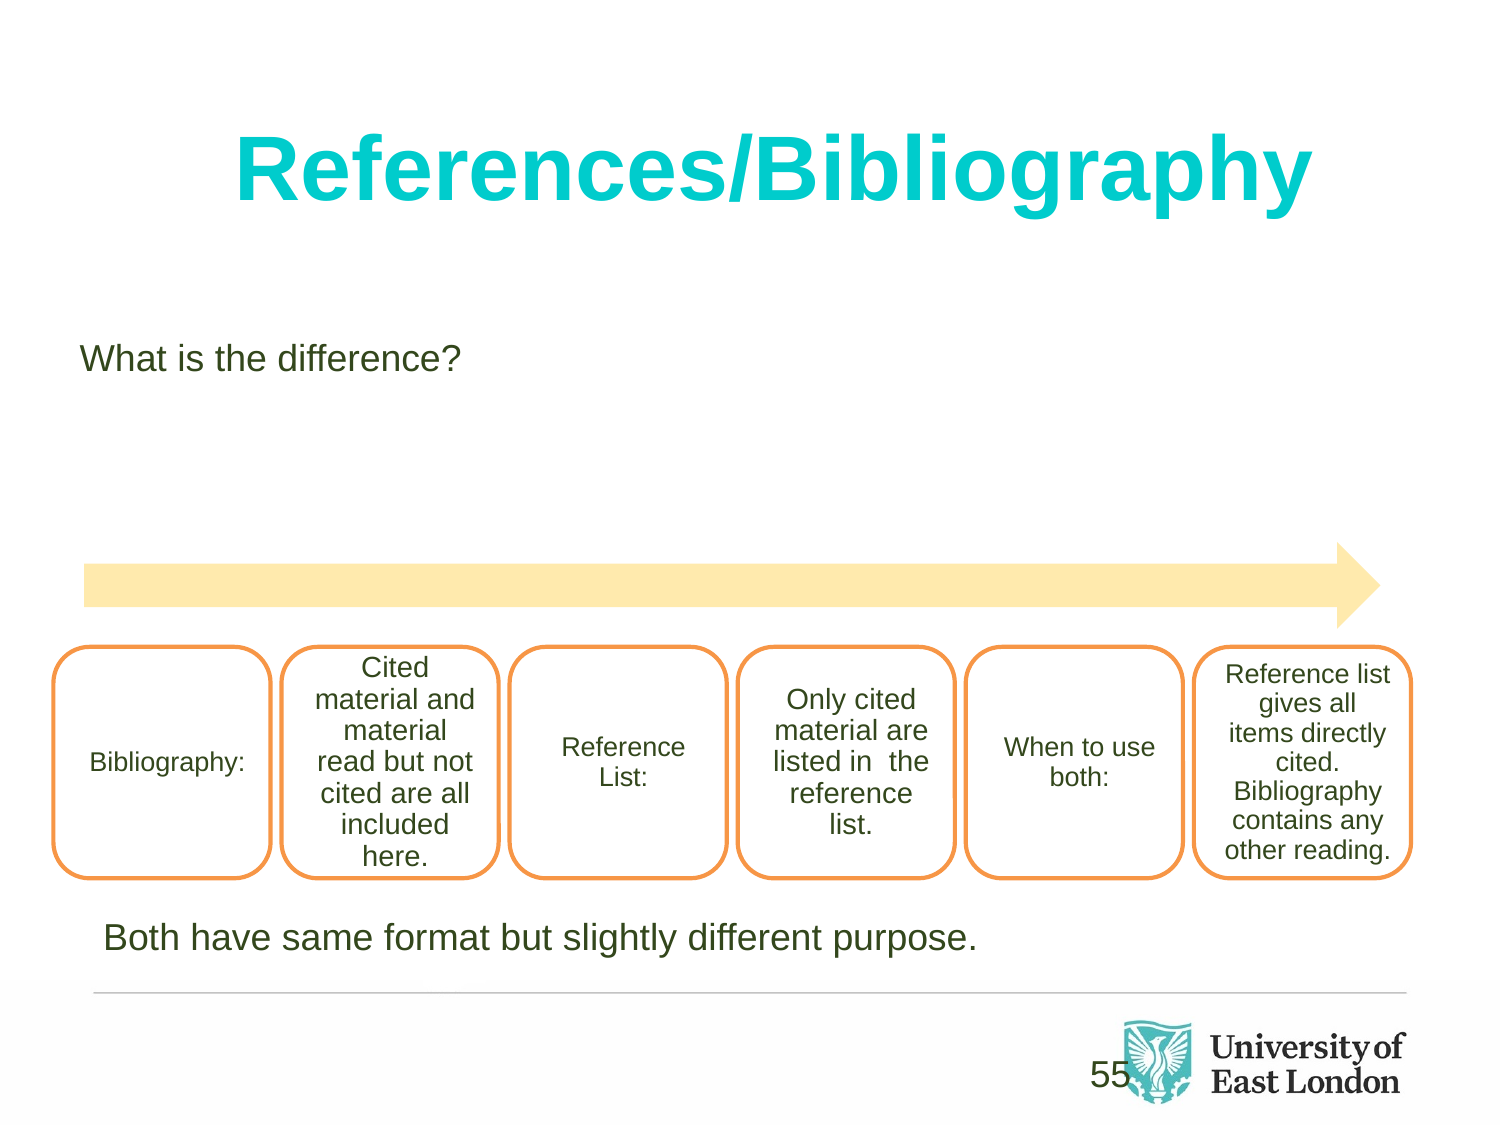

References/Bibliography
What is the difference?
Bibliography:
Cited material and material read but not cited are all included here.
Reference List:
Only cited material are listed in  the reference list.
When to use both:
Reference list gives all items directly cited. Bibliography contains any other reading.
Both have same format but slightly different purpose.
55